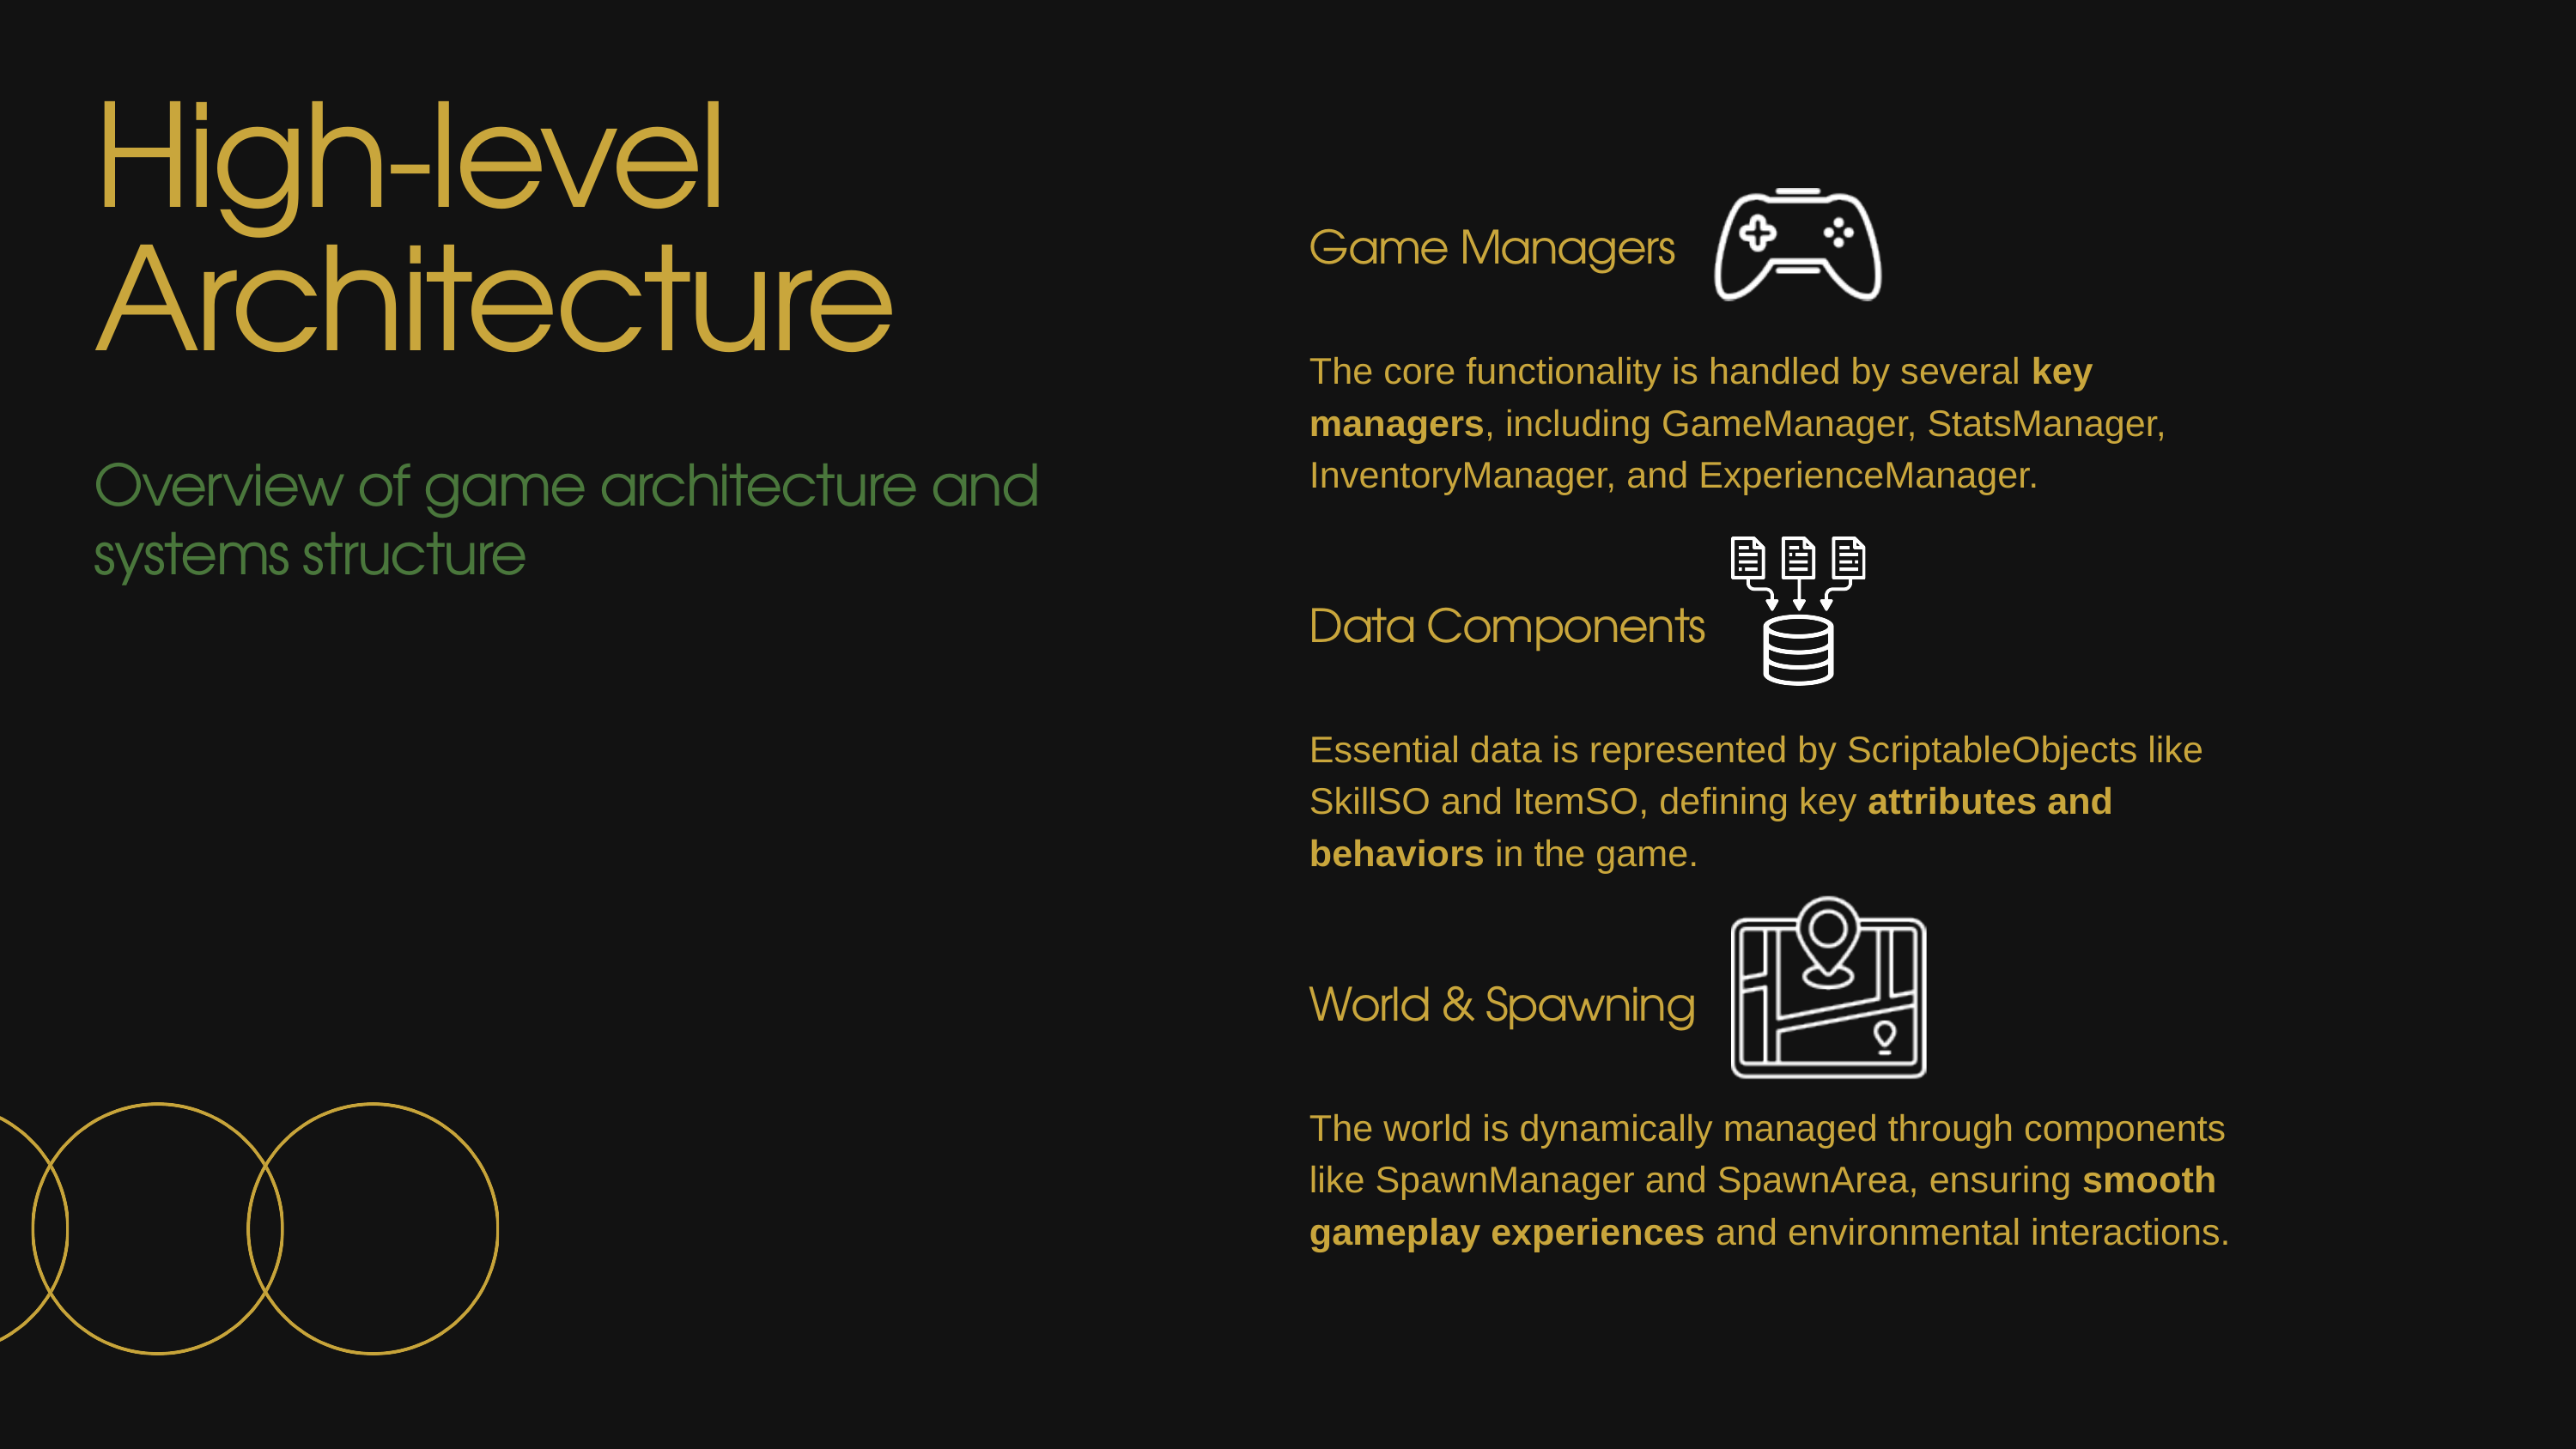

High-level Architecture
Game Managers
The core functionality is handled by several key managers, including GameManager, StatsManager, InventoryManager, and ExperienceManager.
Overview of game architecture and systems structure
Data Components
Essential data is represented by ScriptableObjects like SkillSO and ItemSO, defining key attributes and behaviors in the game.
World & Spawning
The world is dynamically managed through components like SpawnManager and SpawnArea, ensuring smooth gameplay experiences and environmental interactions.